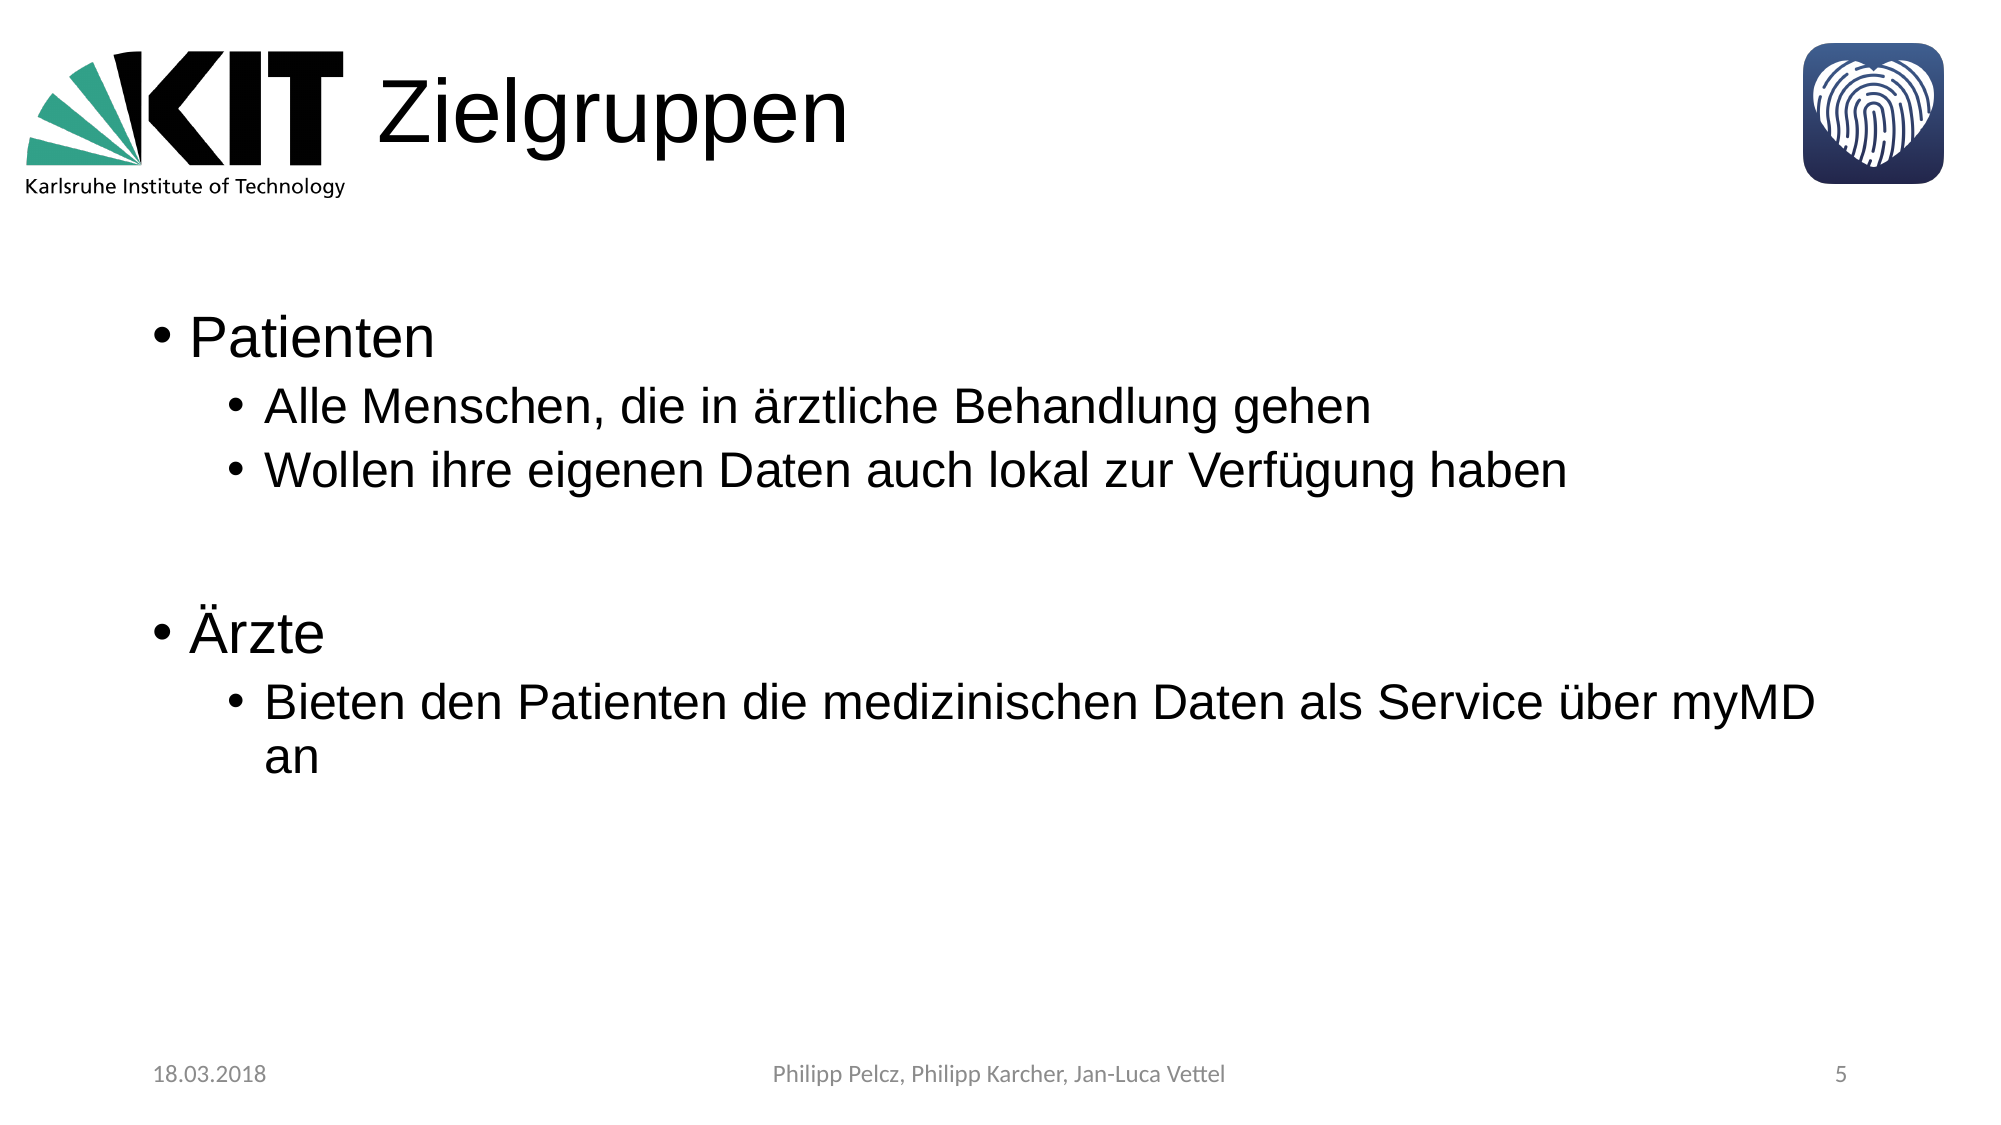

# Zielgruppen
Patienten
Alle Menschen, die in ärztliche Behandlung gehen
Wollen ihre eigenen Daten auch lokal zur Verfügung haben

Ärzte
Bieten den Patienten die medizinischen Daten als Service über myMD an
18.03.2018
Philipp Pelcz, Philipp Karcher, Jan-Luca Vettel
5